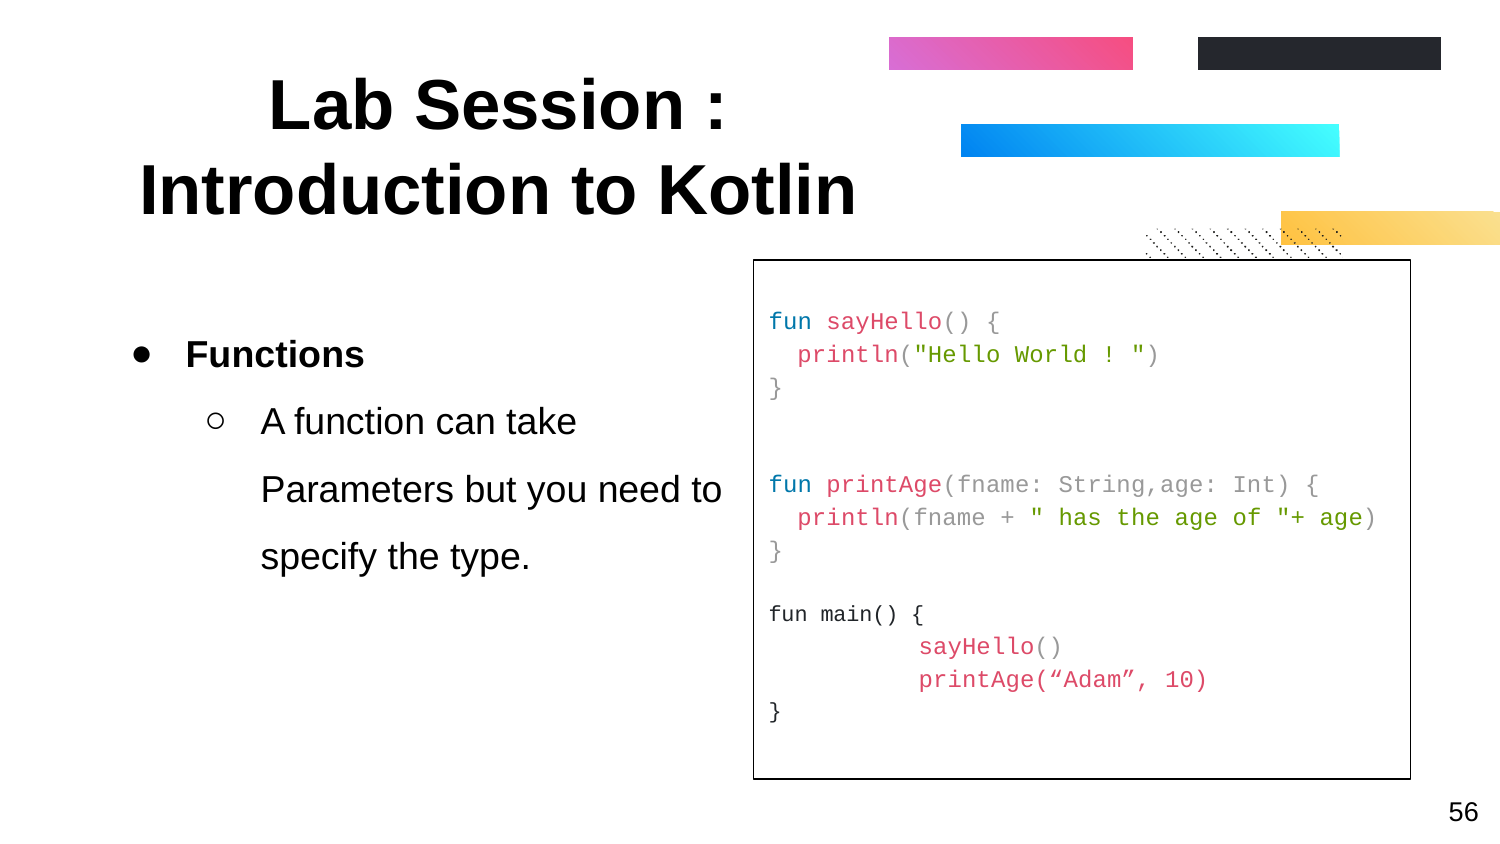

# Lab Session : Introduction to Kotlin
fun sayHello() {
  println("Hello World ! ")
}
fun printAge(fname: String,age: Int) {
  println(fname + " has the age of "+ age)
}
fun main() {
	sayHello()
	printAge(“Adam”, 10)
}

Functions
A function can take
Parameters but you need to
specify the type.

56